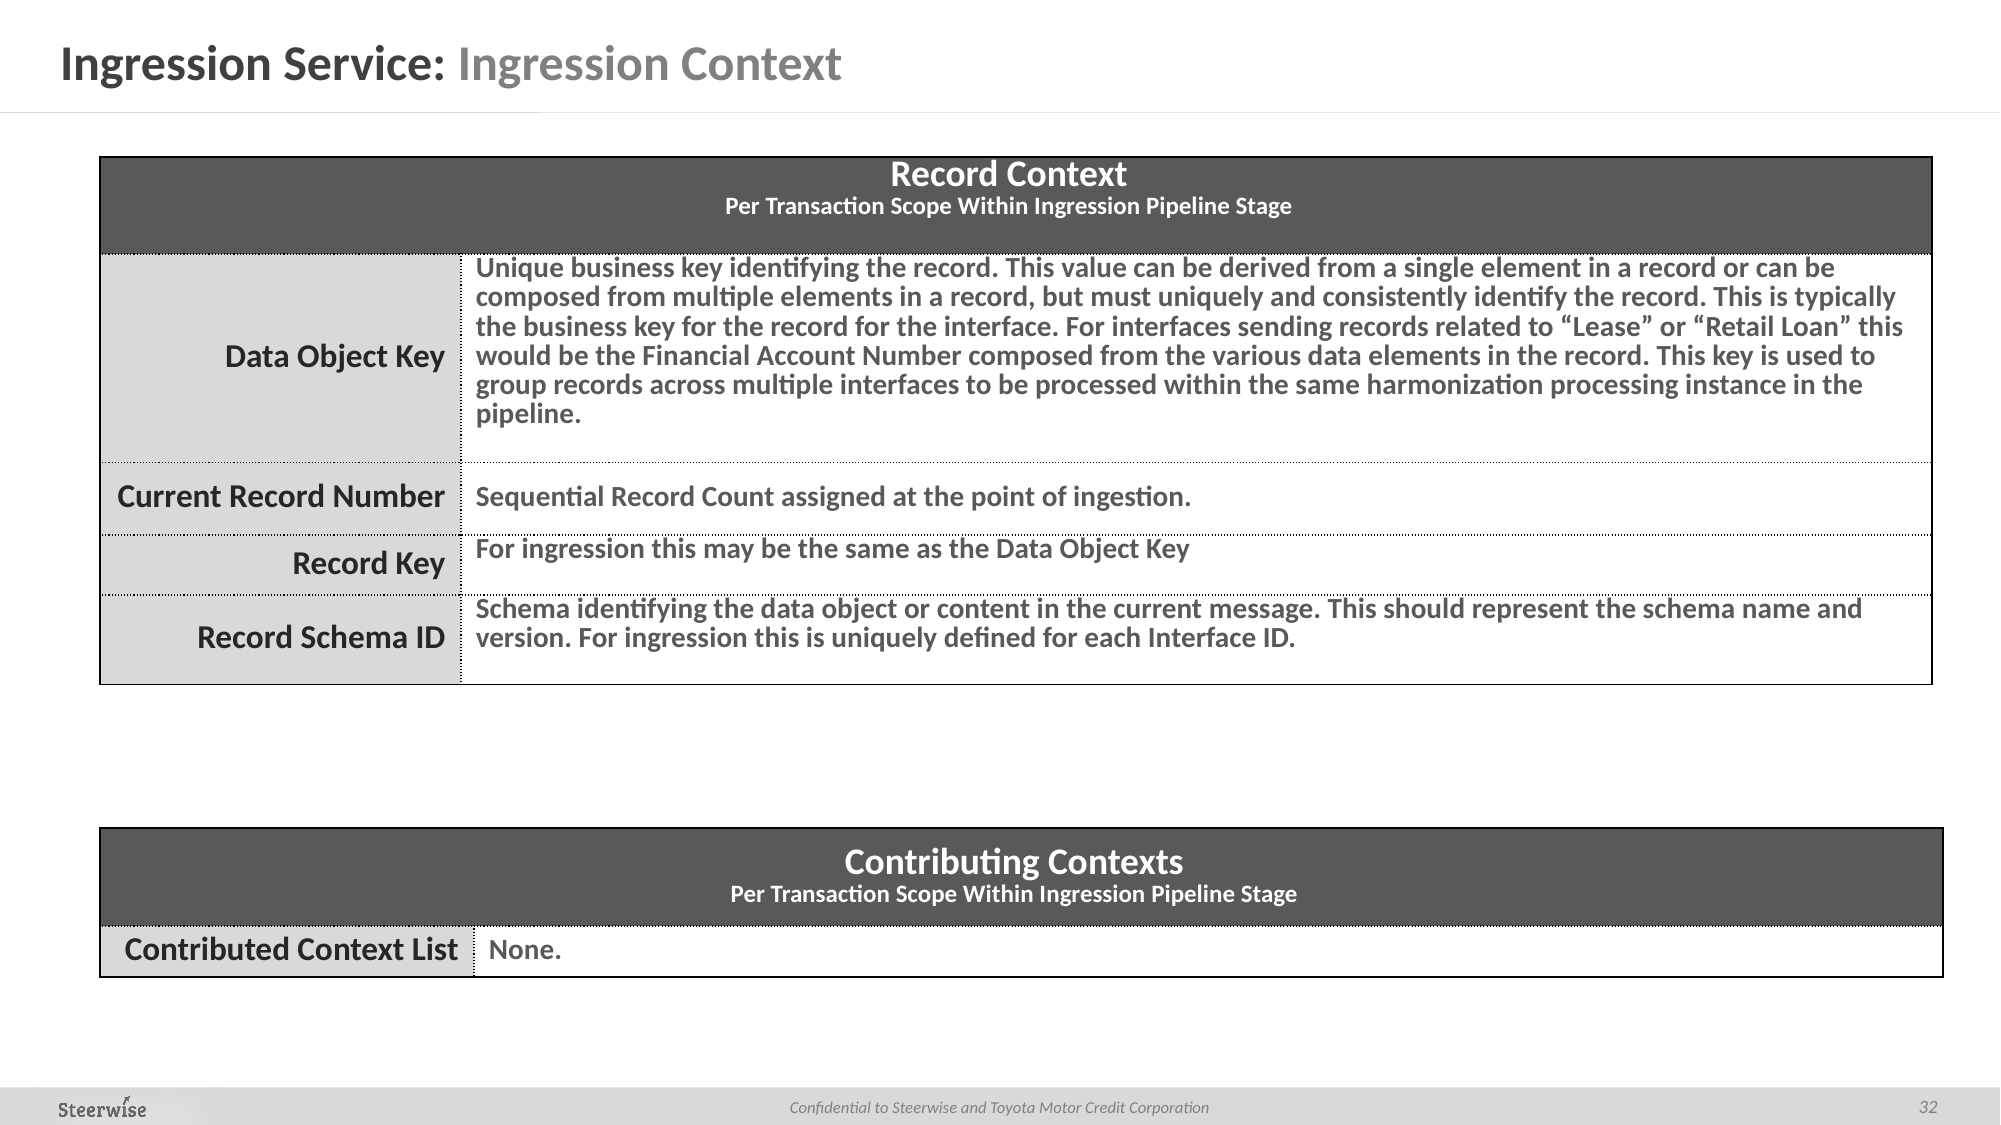

# Ingression Service: Ingression Context
| Record Context Per Transaction Scope Within Ingression Pipeline Stage |  |
| --- | --- |
| Data Object Key | Unique business key identifying the record. This value can be derived from a single element in a record or can be composed from multiple elements in a record, but must uniquely and consistently identify the record. This is typically the business key for the record for the interface. For interfaces sending records related to “Lease” or “Retail Loan” this would be the Financial Account Number composed from the various data elements in the record. This key is used to group records across multiple interfaces to be processed within the same harmonization processing instance in the pipeline. |
| Current Record Number | Sequential Record Count assigned at the point of ingestion. |
| Record Key | For ingression this may be the same as the Data Object Key |
| Record Schema ID | Schema identifying the data object or content in the current message. This should represent the schema name and version. For ingression this is uniquely defined for each Interface ID. |
| Contributing Contexts Per Transaction Scope Within Ingression Pipeline Stage |  |
| --- | --- |
| Contributed Context List | None. |
32